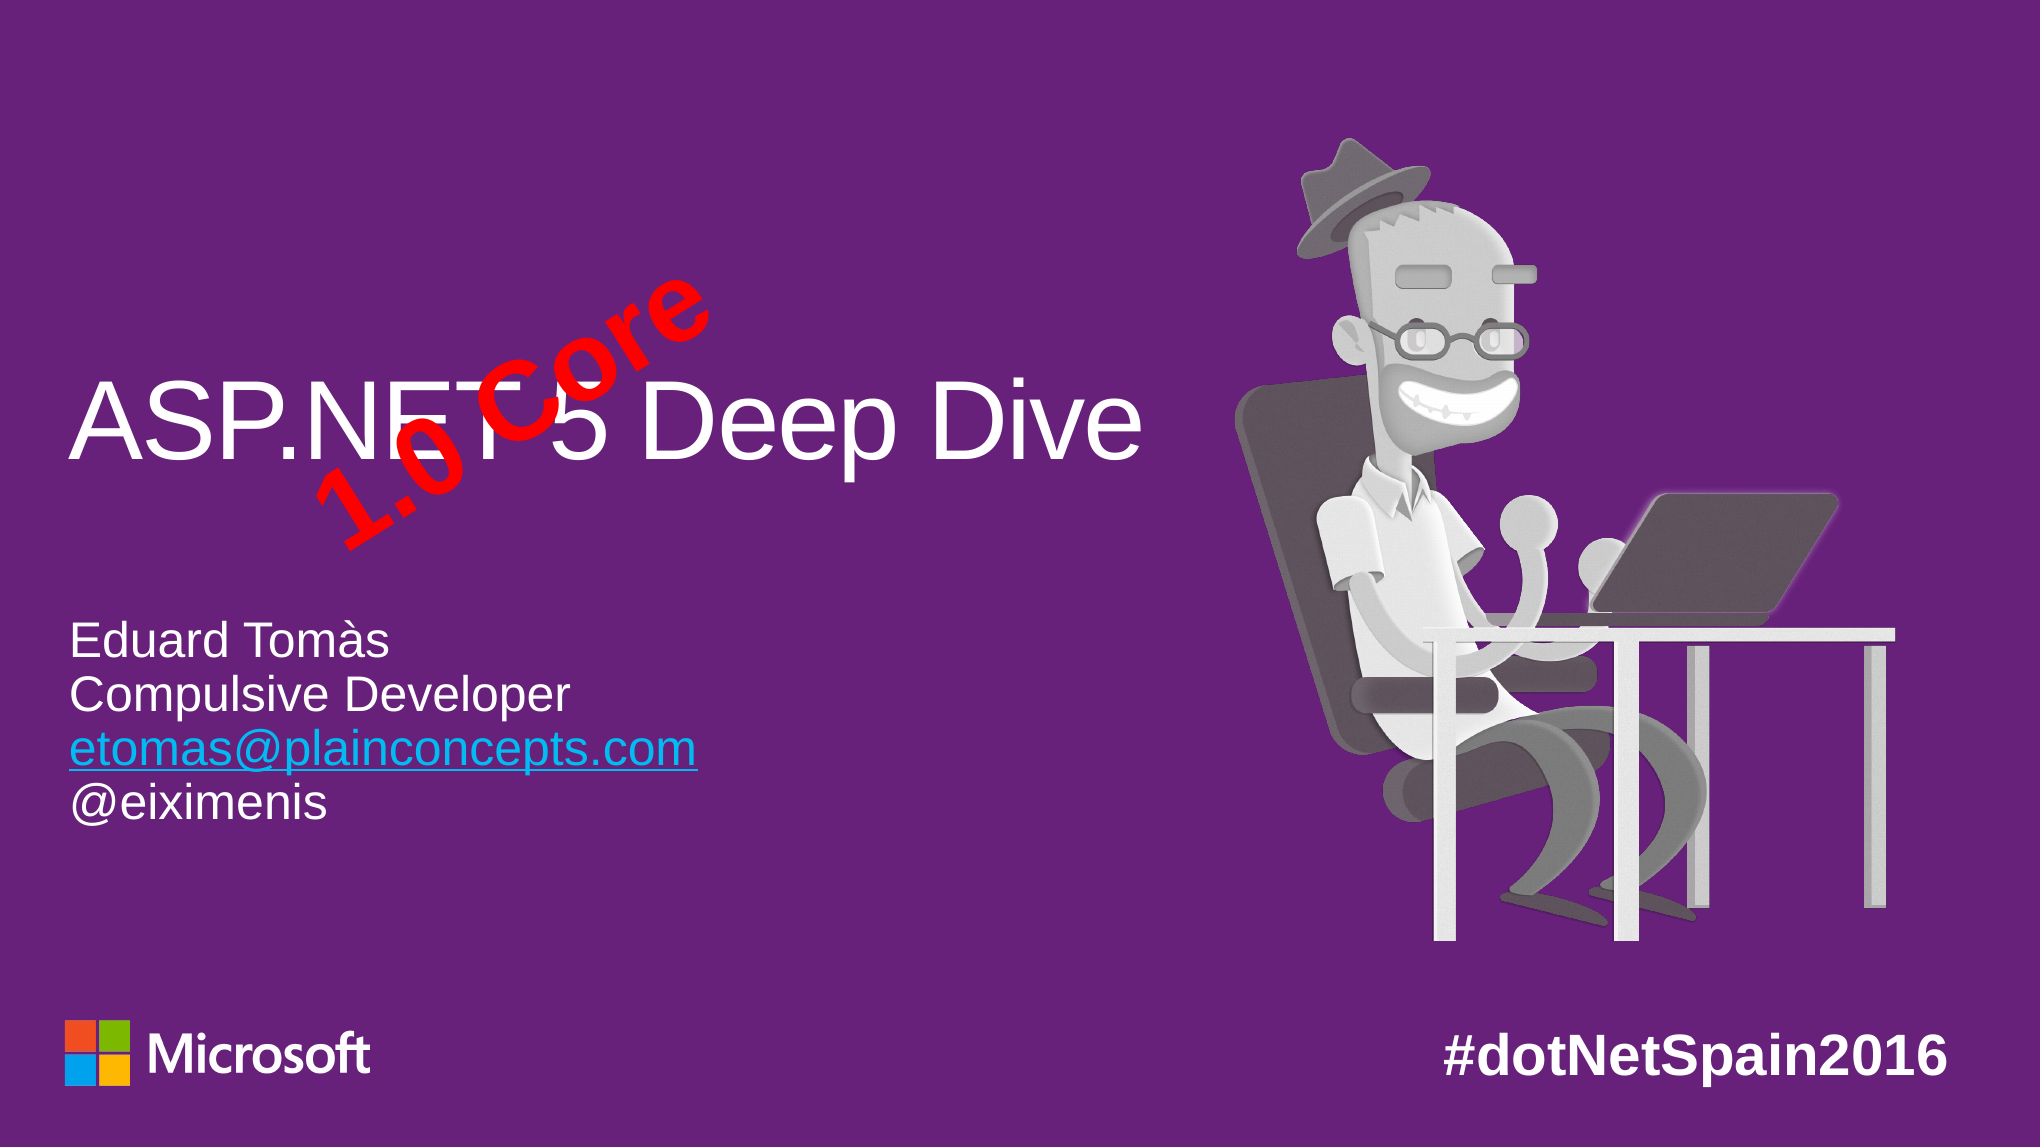

1.0 Core
# ASP.NET 5 Deep Dive
Eduard Tomàs
Compulsive Developer
etomas@plainconcepts.com
@eiximenis